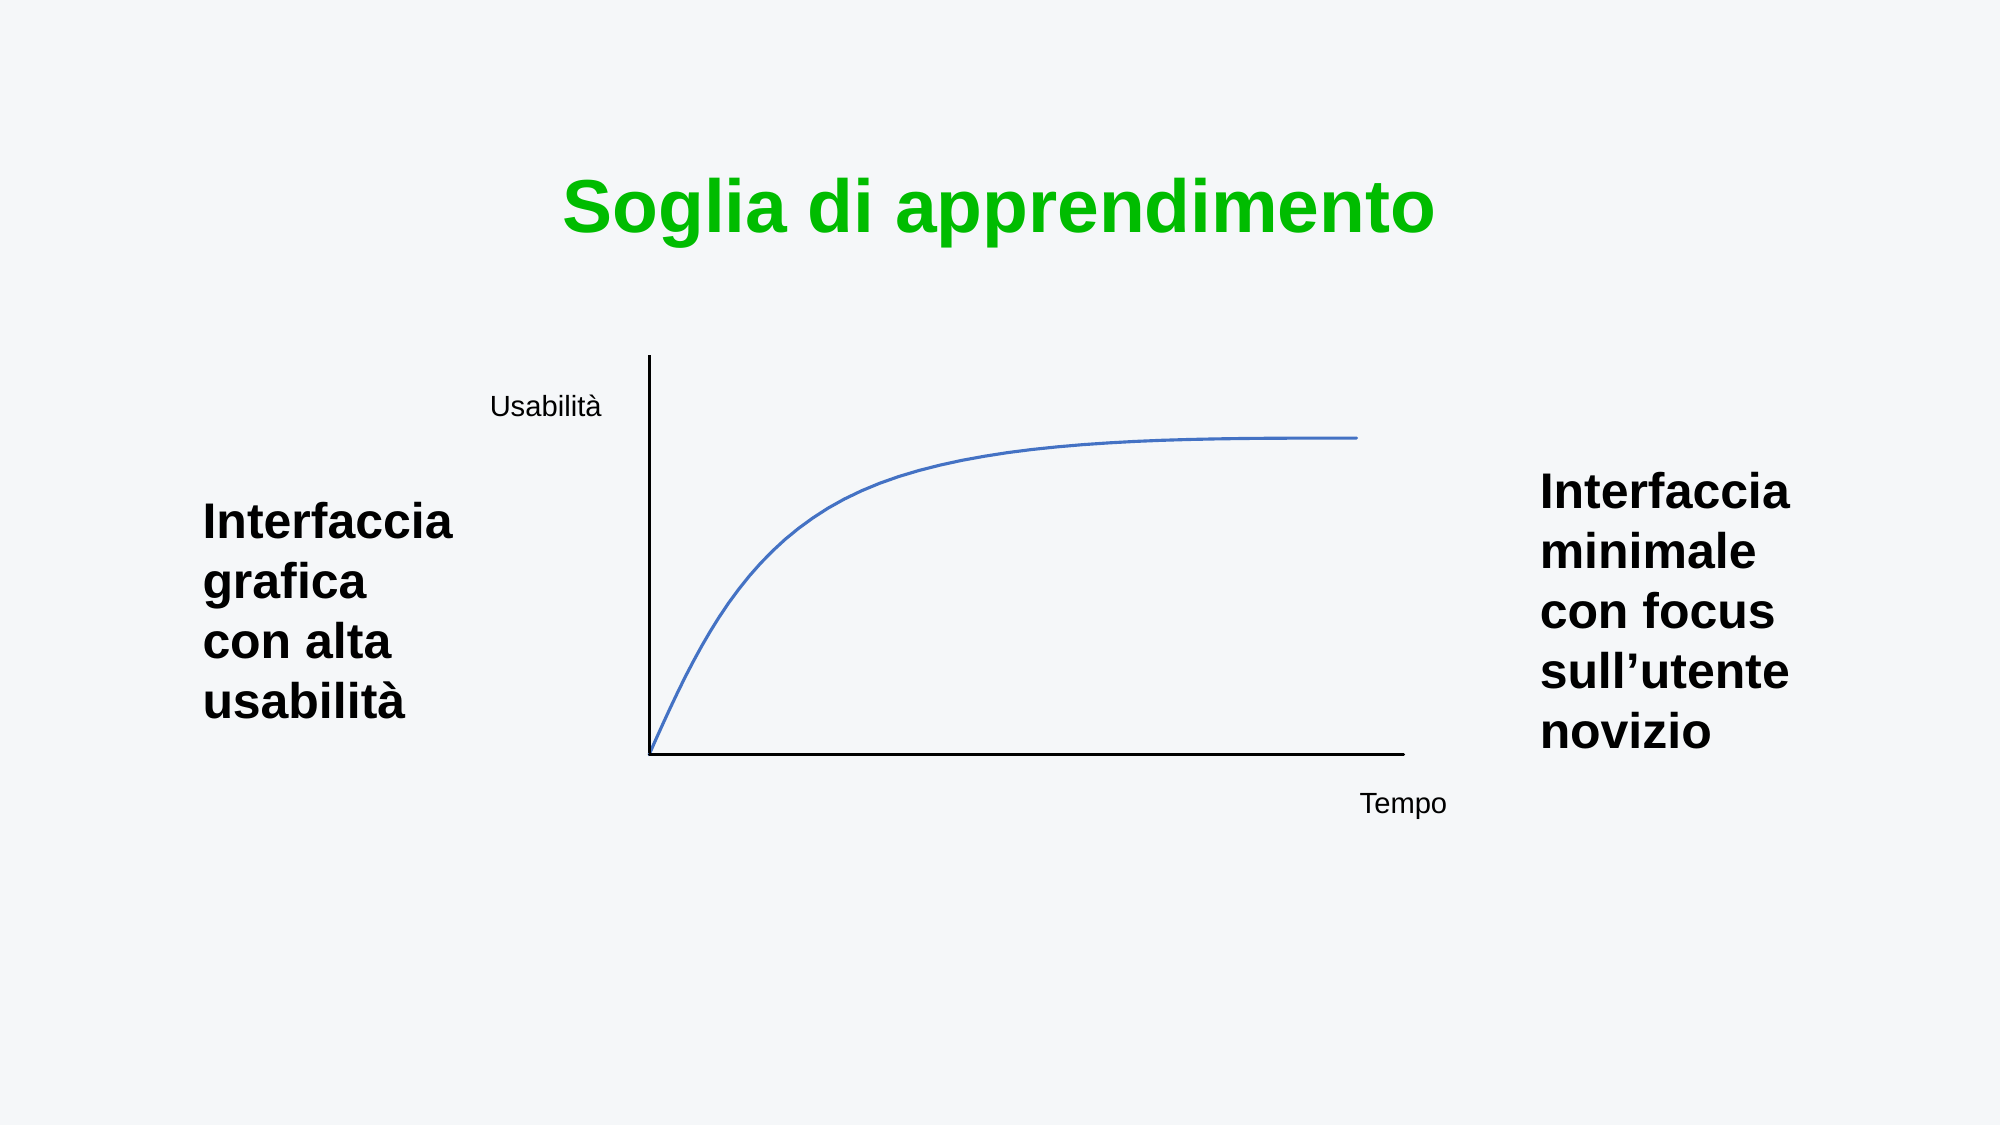

Soglia di apprendimento

### Chart

| Category |  |
|---|---|
Usabilità
Interfaccia minimale  con focus sull’utente novizio
Interfaccia grafica con alta usabilità
Tempo